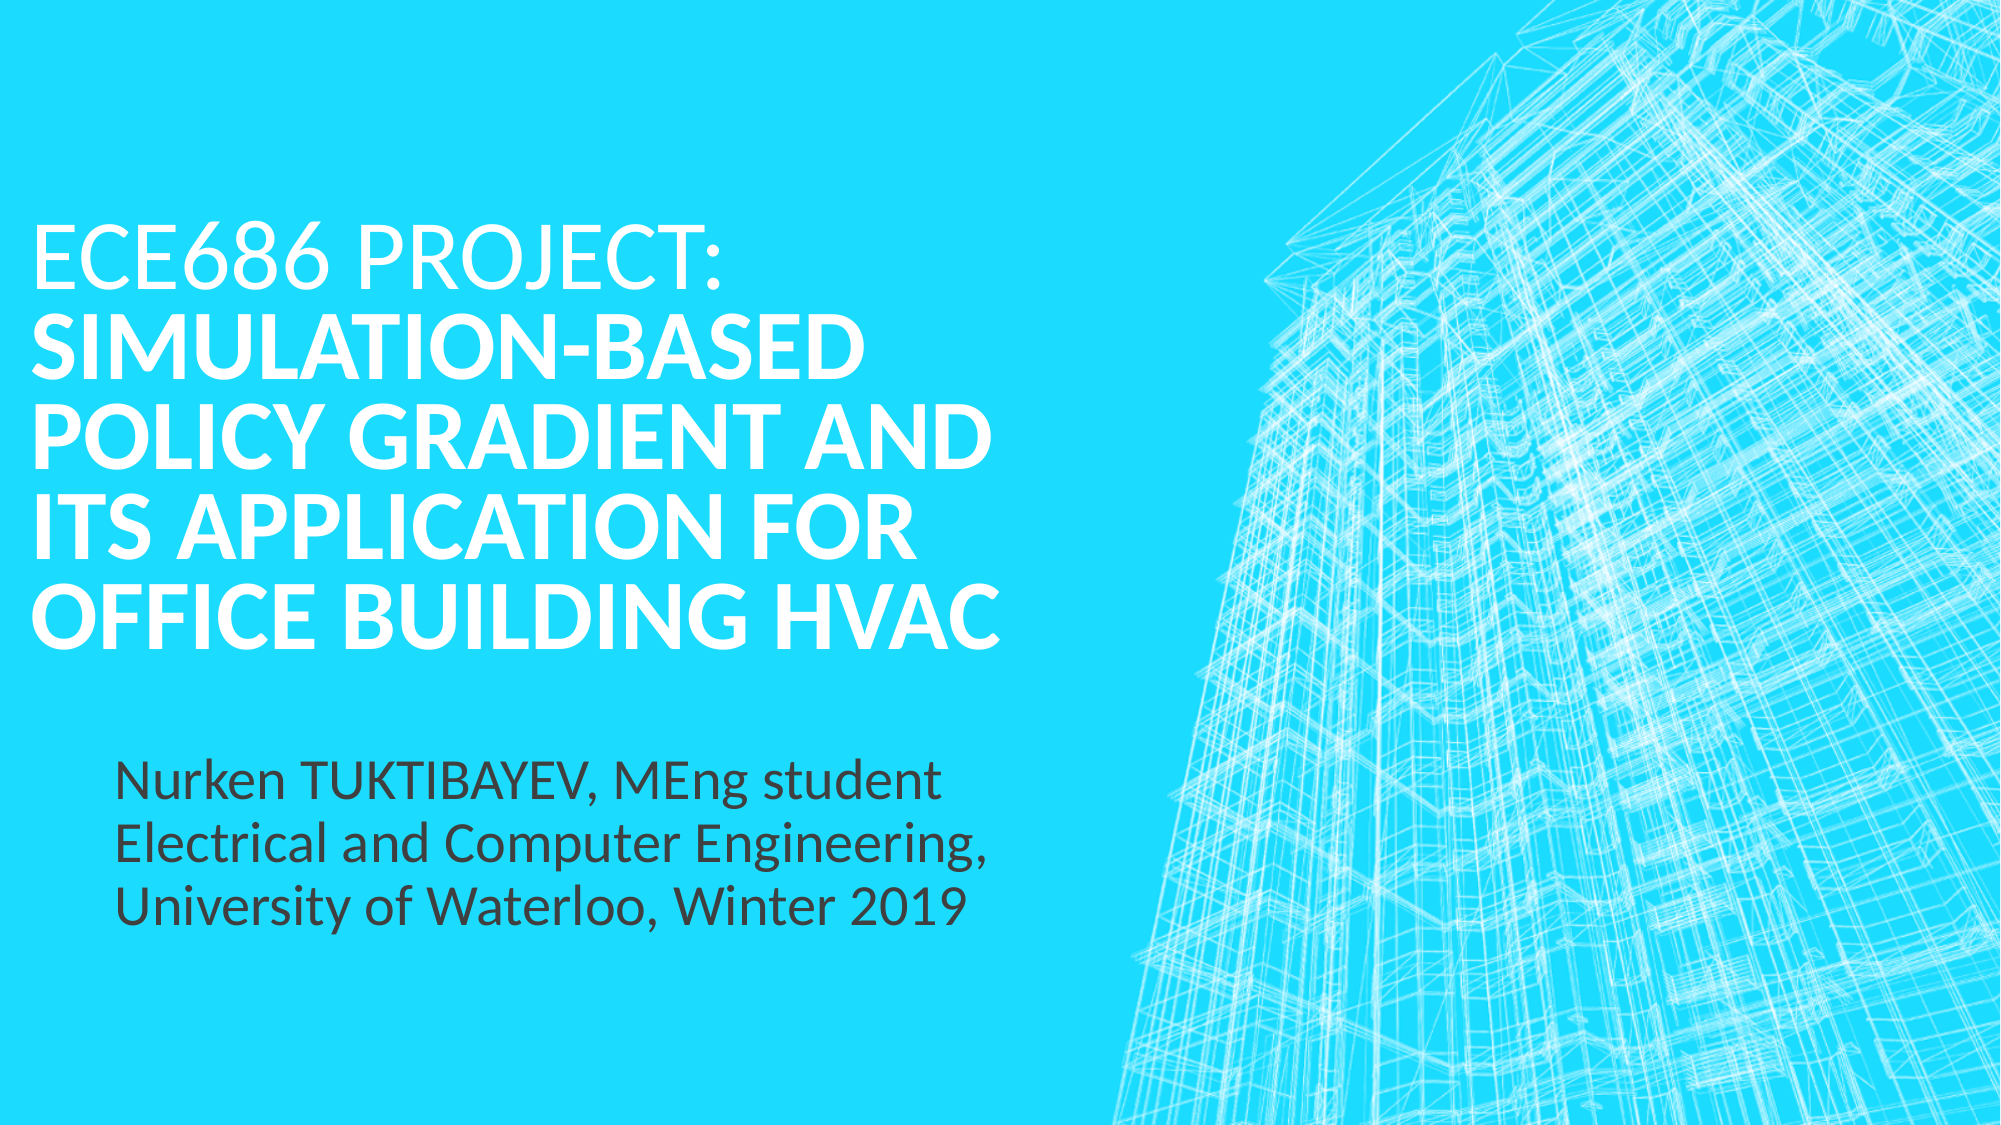

# ECE686 PROJECT: Simulation-Based Policy Gradient And Its Application FOR OFFICE BUILDING HVAC
Nurken TUKTIBAYEV, MEng student
Electrical and Computer Engineering,
University of Waterloo, Winter 2019